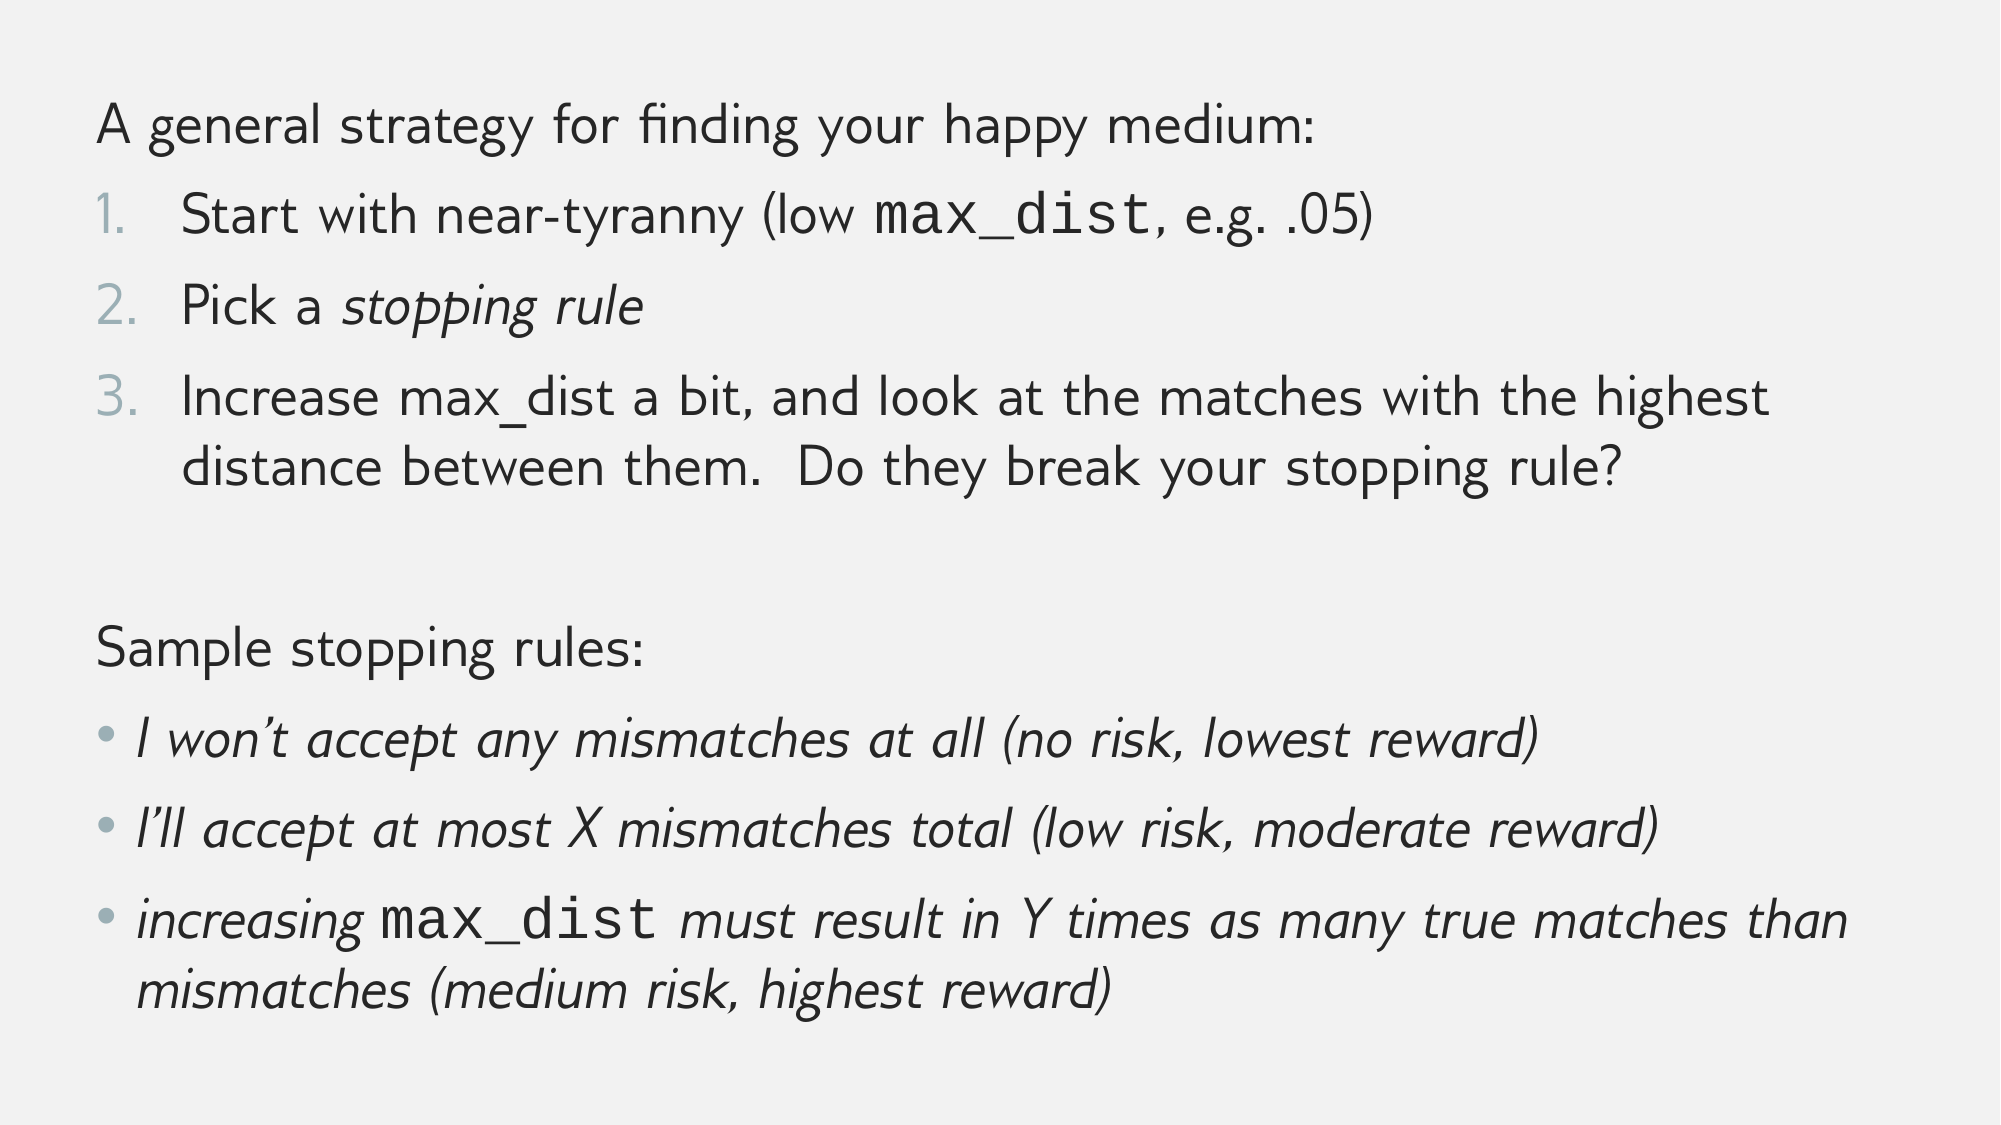

A general strategy for finding your happy medium:
Start with near-tyranny (low max_dist, e.g. .05)
Pick a stopping rule
Increase max_dist a bit, and look at the matches with the highest distance between them.  Do they break your stopping rule?

Sample stopping rules:
I won’t accept any mismatches at all (no risk, lowest reward)
I’ll accept at most X mismatches total (low risk, moderate reward)
increasing max_dist must result in Y times as many true matches than mismatches (medium risk, highest reward)